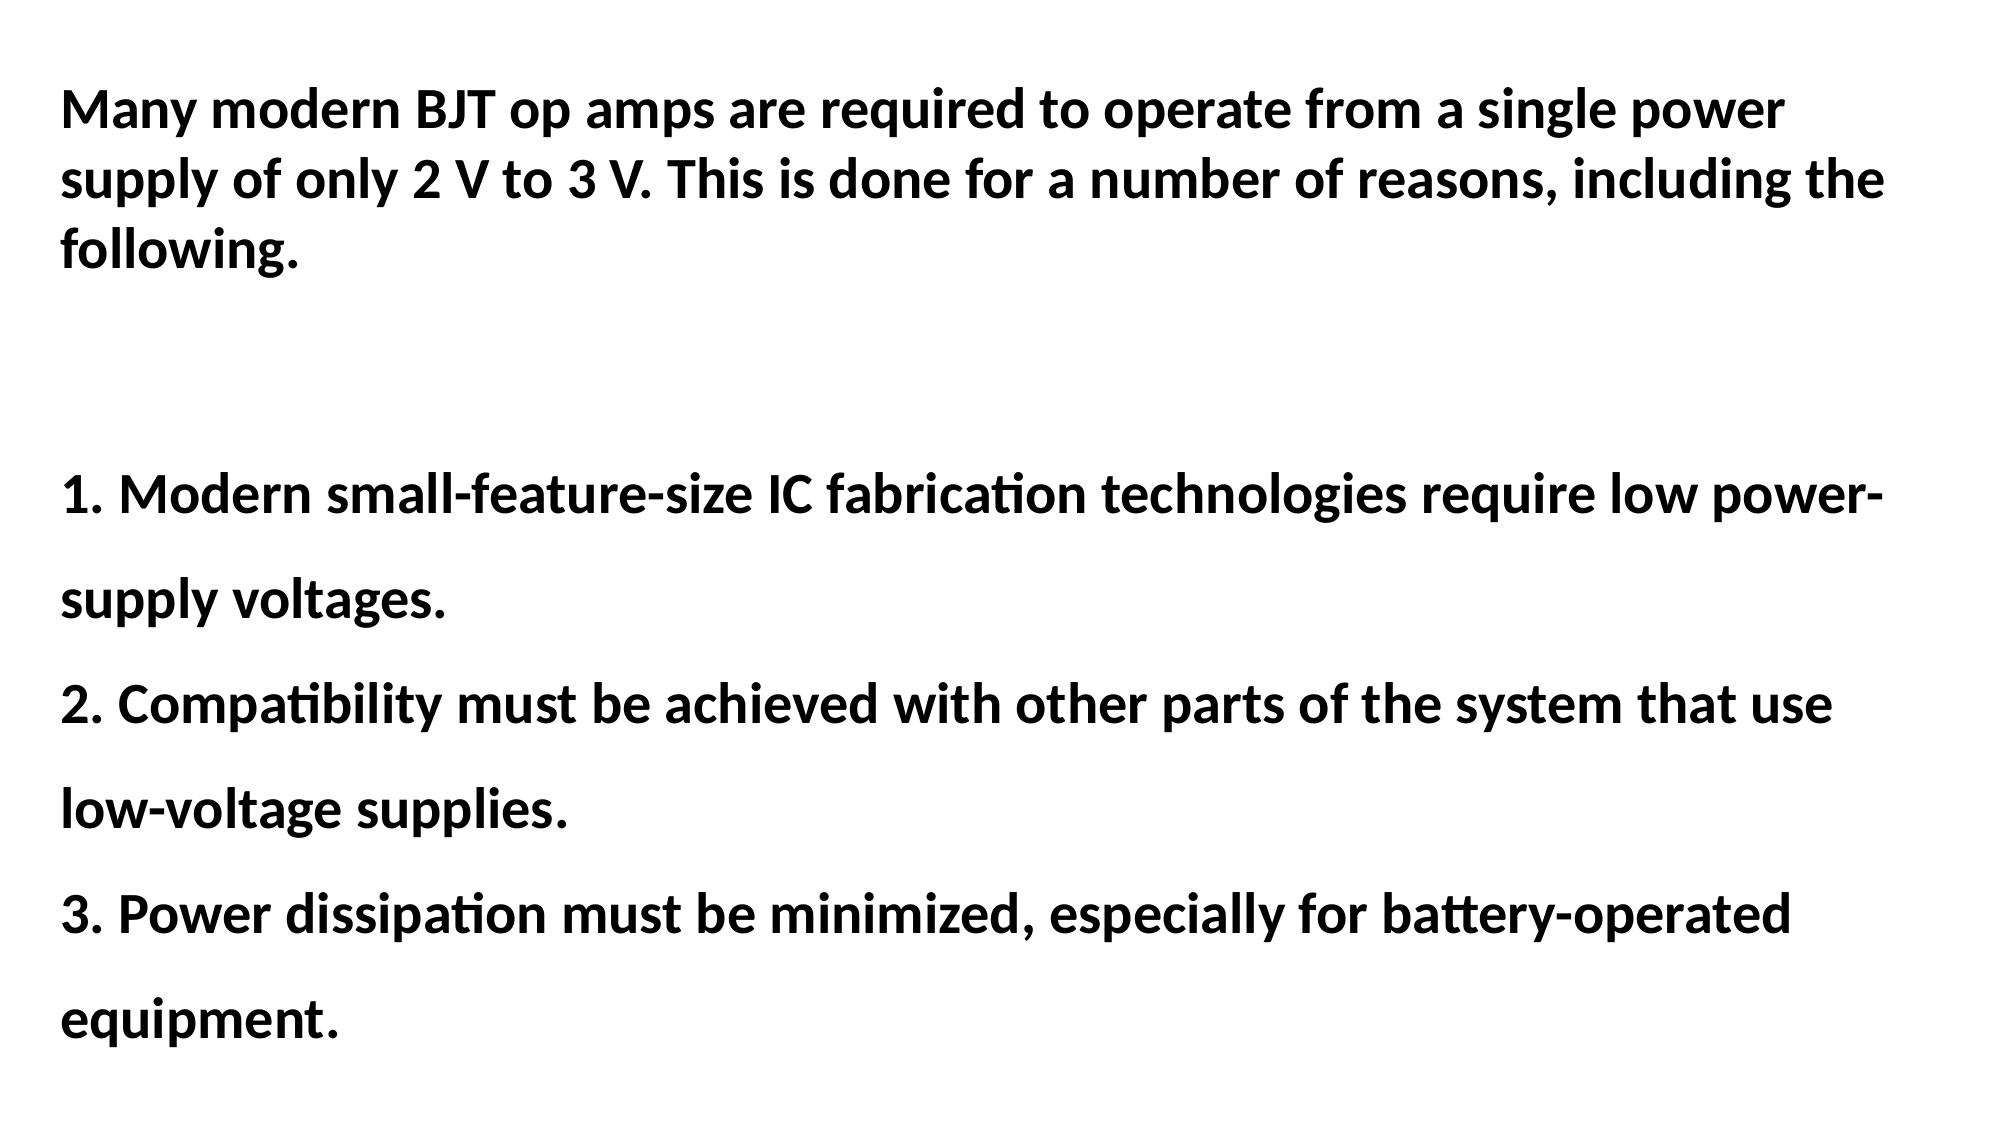

Many modern BJT op amps are required to operate from a single power supply of only 2 V to 3 V. This is done for a number of reasons, including the following.

1. Modern small-feature-size IC fabrication technologies require low power-supply voltages.
2. Compatibility must be achieved with other parts of the system that use low-voltage supplies.
3. Power dissipation must be minimized, especially for battery-operated equipment.